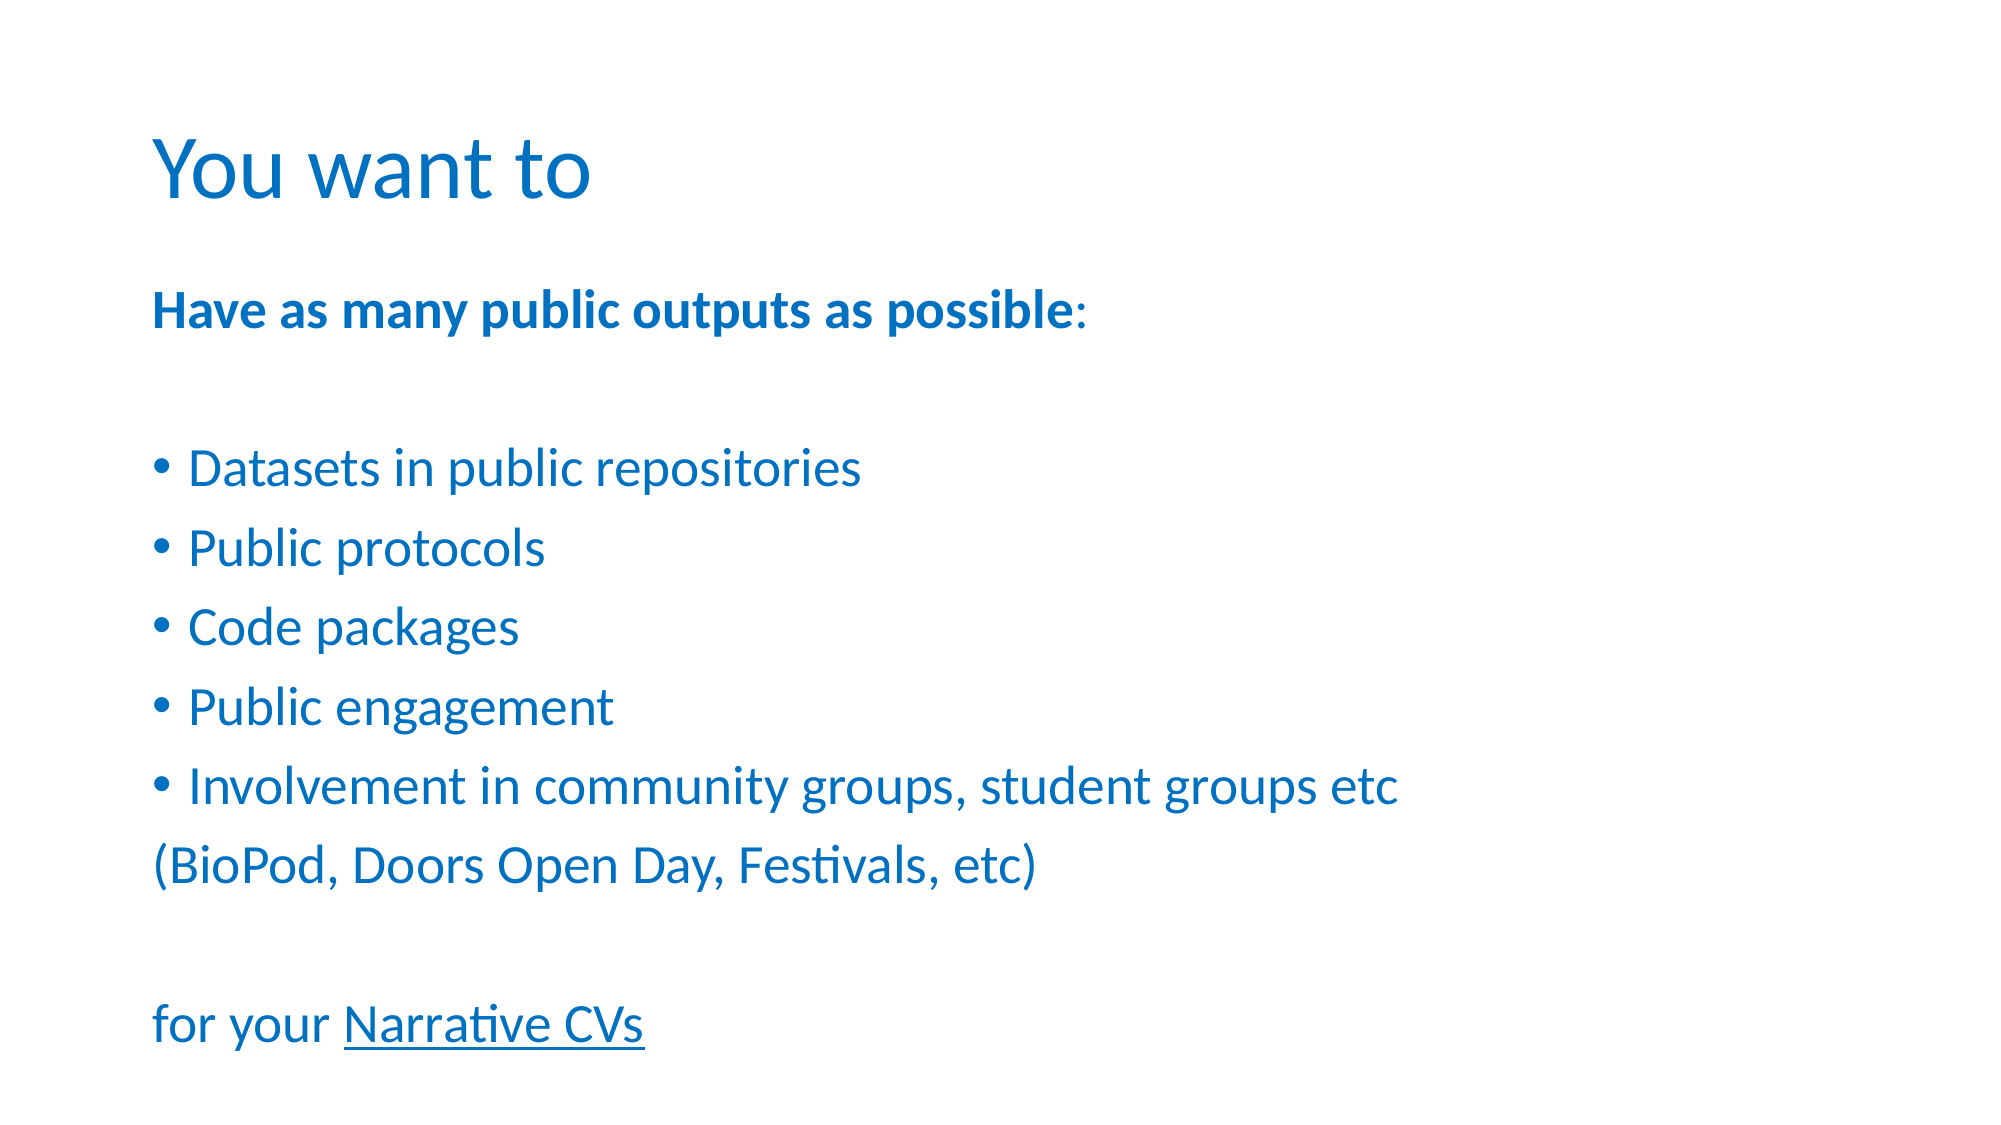

# You want to
Have as many public outputs as possible:

Datasets in public repositories
Public protocols
Code packages
Public engagement
Involvement in community groups, student groups etc
(BioPod, Doors Open Day, Festivals, etc)

for your Narrative CVs